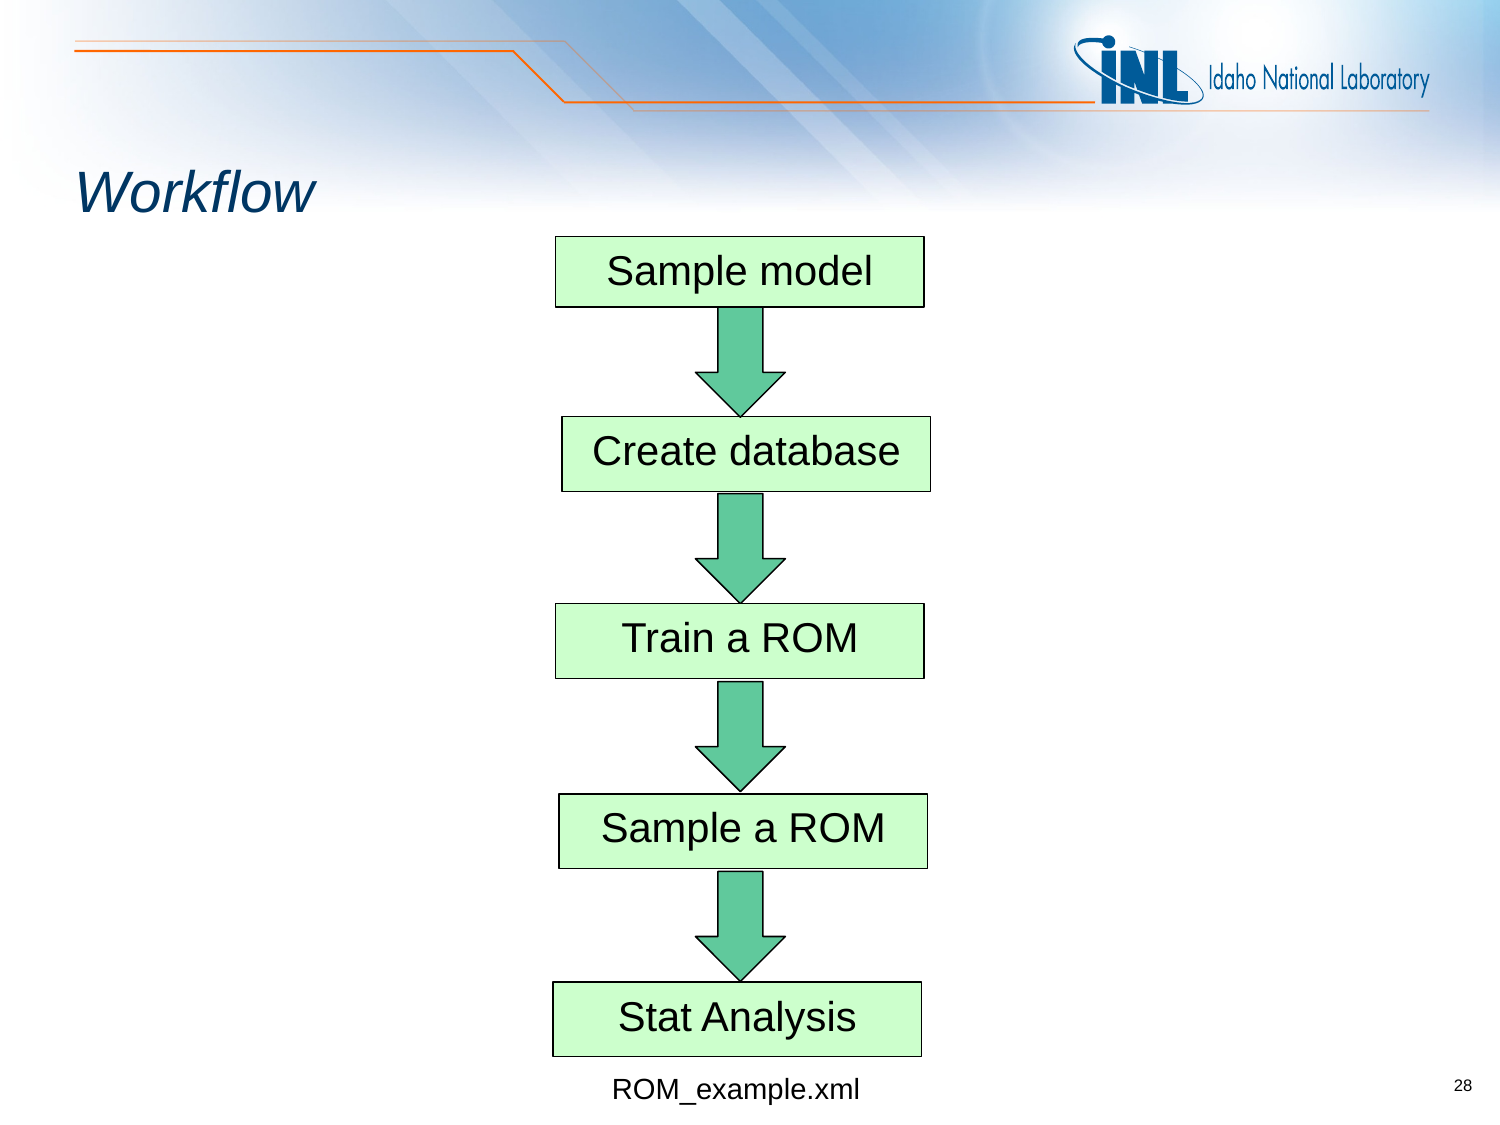

# Workflow
Sample model

Create database

Train a ROM

Sample a ROM

Stat Analysis
ROM_example.xml
28